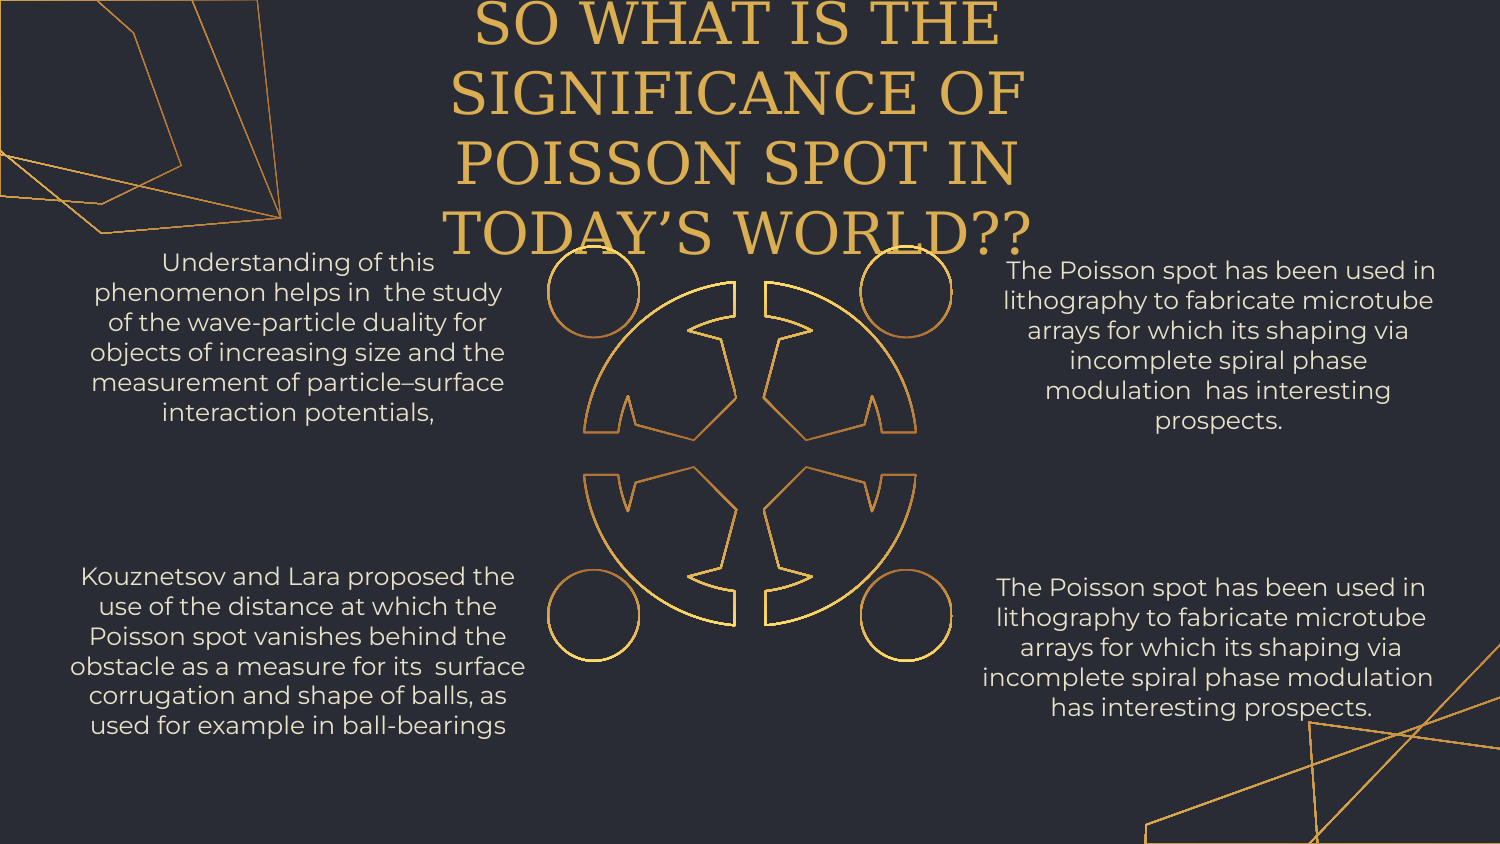

# SO WHAT IS THE SIGNIFICANCE OF POISSON SPOT IN TODAY’S WORLD??

Understanding of this phenomenon helps in  the study of the wave-particle duality for objects of increasing size and the measurement of particle–surface interaction potentials,

 The Poisson spot has been used in lithography to fabricate microtube arrays for which its shaping via incomplete spiral phase modulation  has interesting prospects.

Kouznetsov and Lara proposed the use of the distance at which the Poisson spot vanishes behind the obstacle as a measure for its  surface corrugation and shape of balls, as used for example in ball-bearings
The Poisson spot has been used in lithography to fabricate microtube arrays for which its shaping via incomplete spiral phase modulation  has interesting prospects.